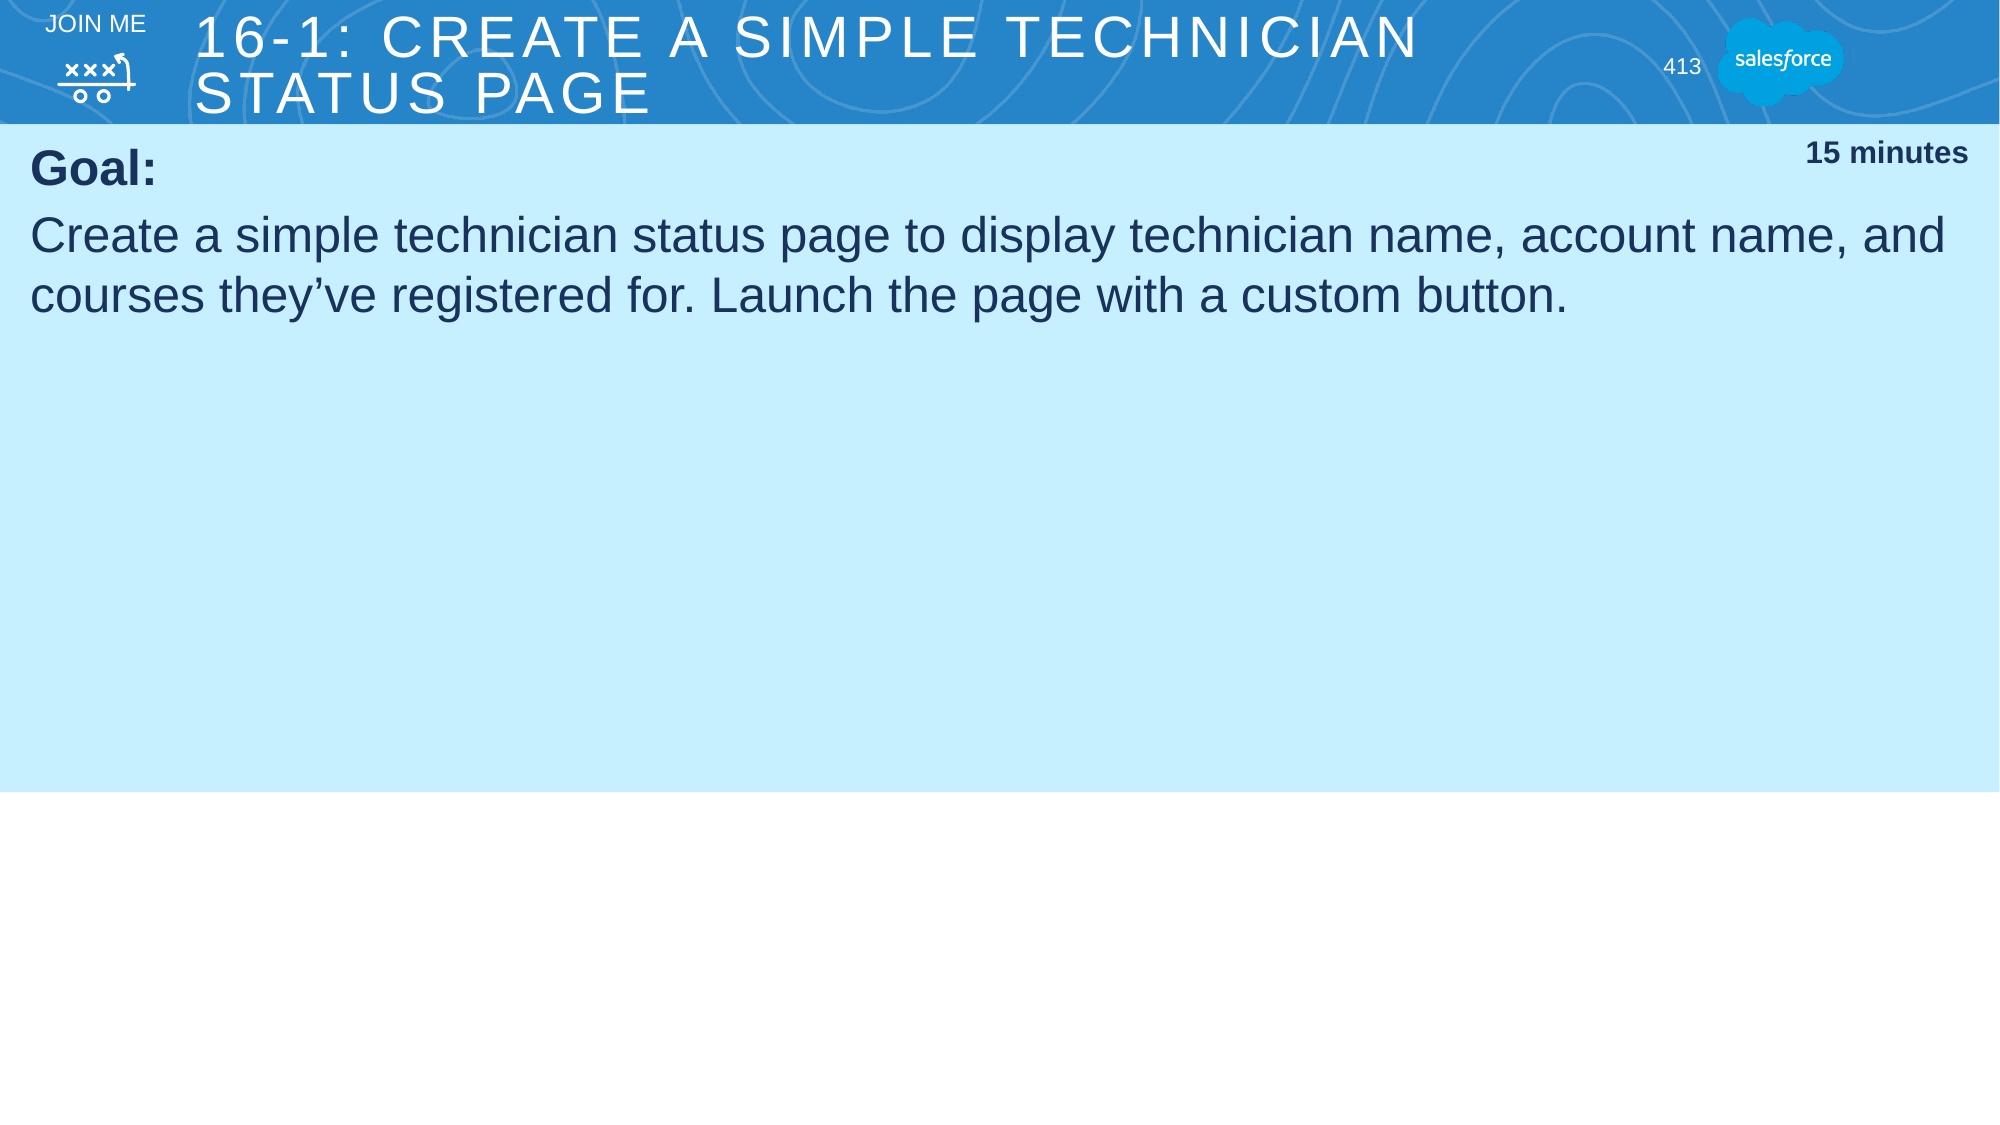

# 16-1: Create a Simple Technician Status Page
Join Me
413
Goal:
Create a simple technician status page to display technician name, account name, and courses they’ve registered for. Launch the page with a custom button.
15 minutes
Tasks:
Provide a record to be used as context during development.
Create a technician status page.
Create a custom button on the Technician Page Layout to launch the page.
Test your new page.